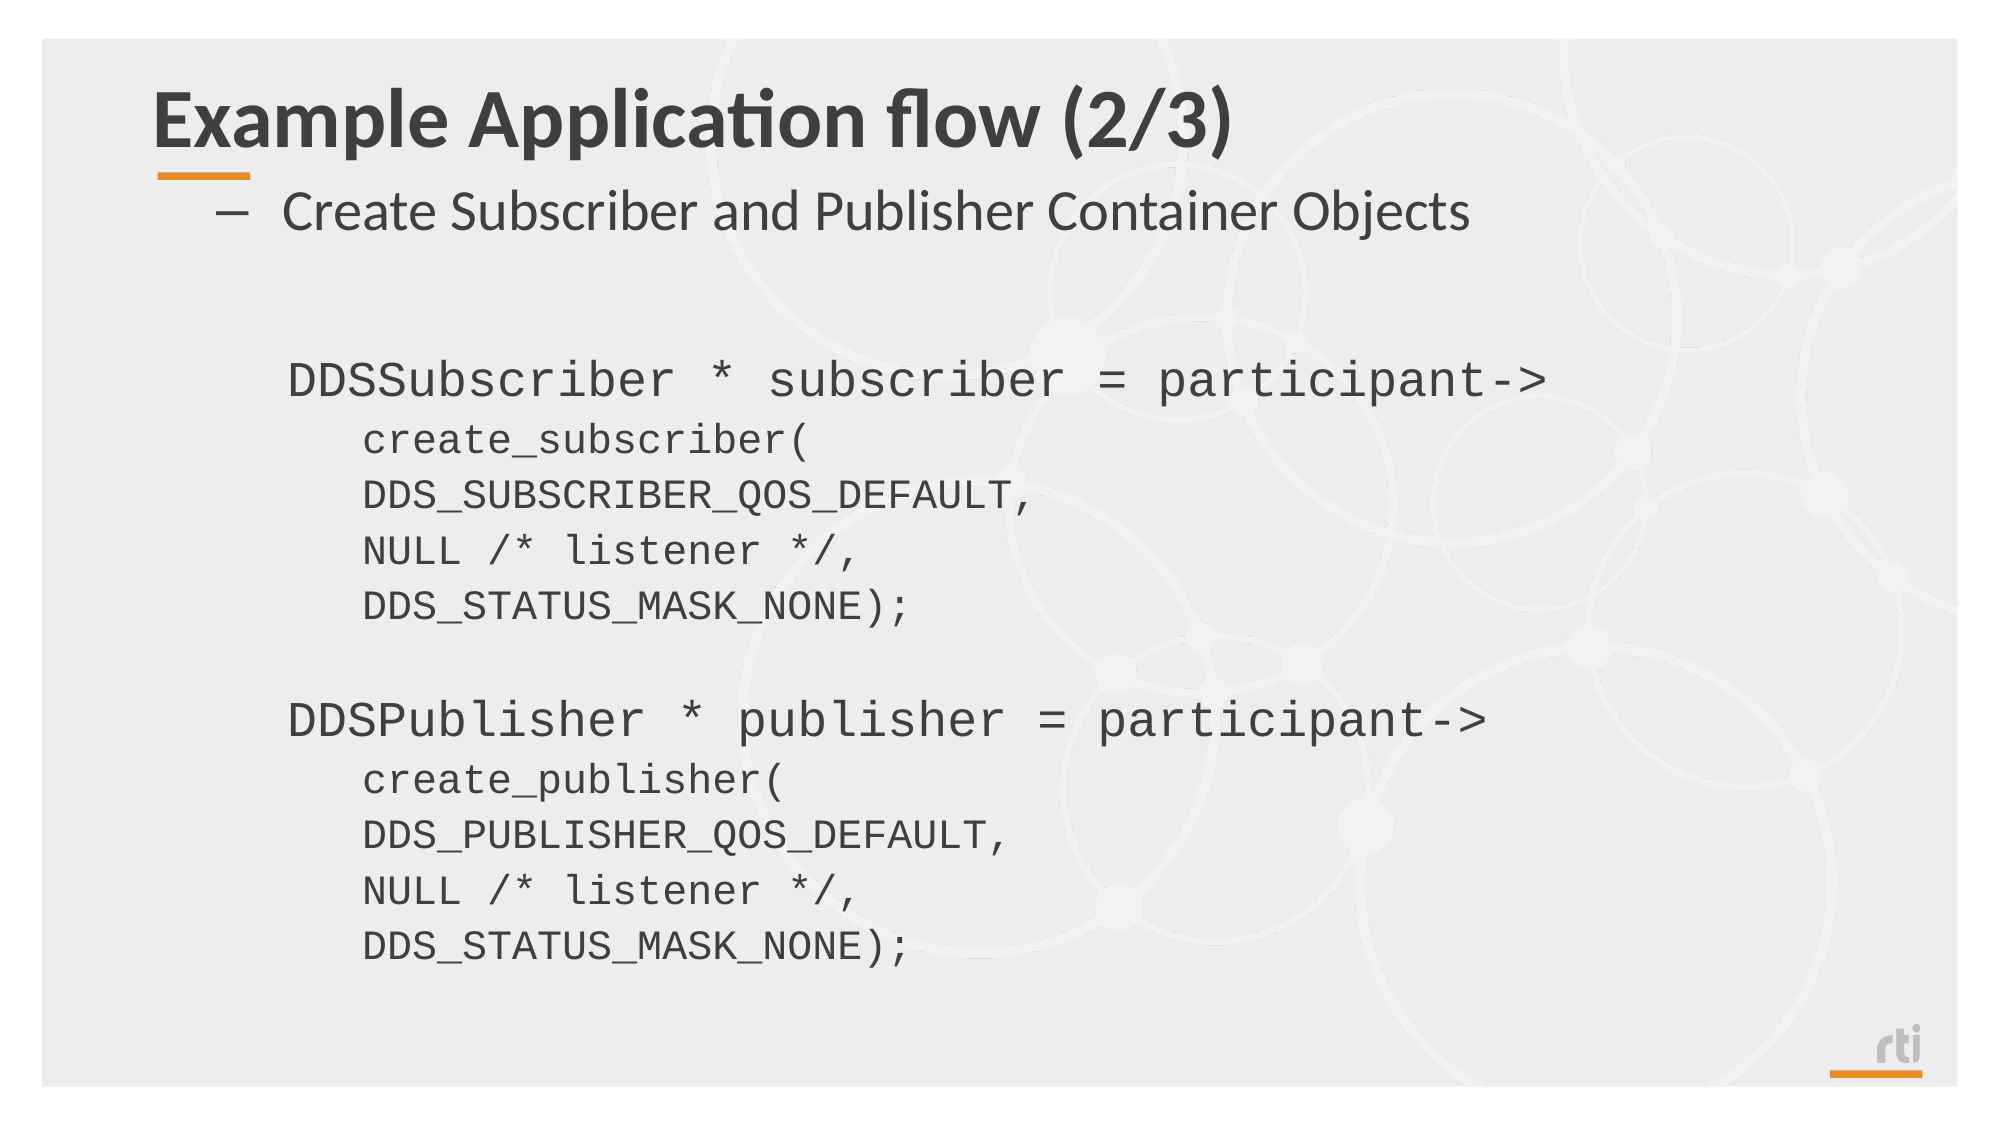

# Example Application flow (2/3)
Create Subscriber and Publisher Container Objects

DDSSubscriber * subscriber = participant->
create_subscriber(
DDS_SUBSCRIBER_QOS_DEFAULT,
NULL /* listener */,
DDS_STATUS_MASK_NONE);
DDSPublisher * publisher = participant->
create_publisher(
DDS_PUBLISHER_QOS_DEFAULT,
NULL /* listener */,
DDS_STATUS_MASK_NONE);